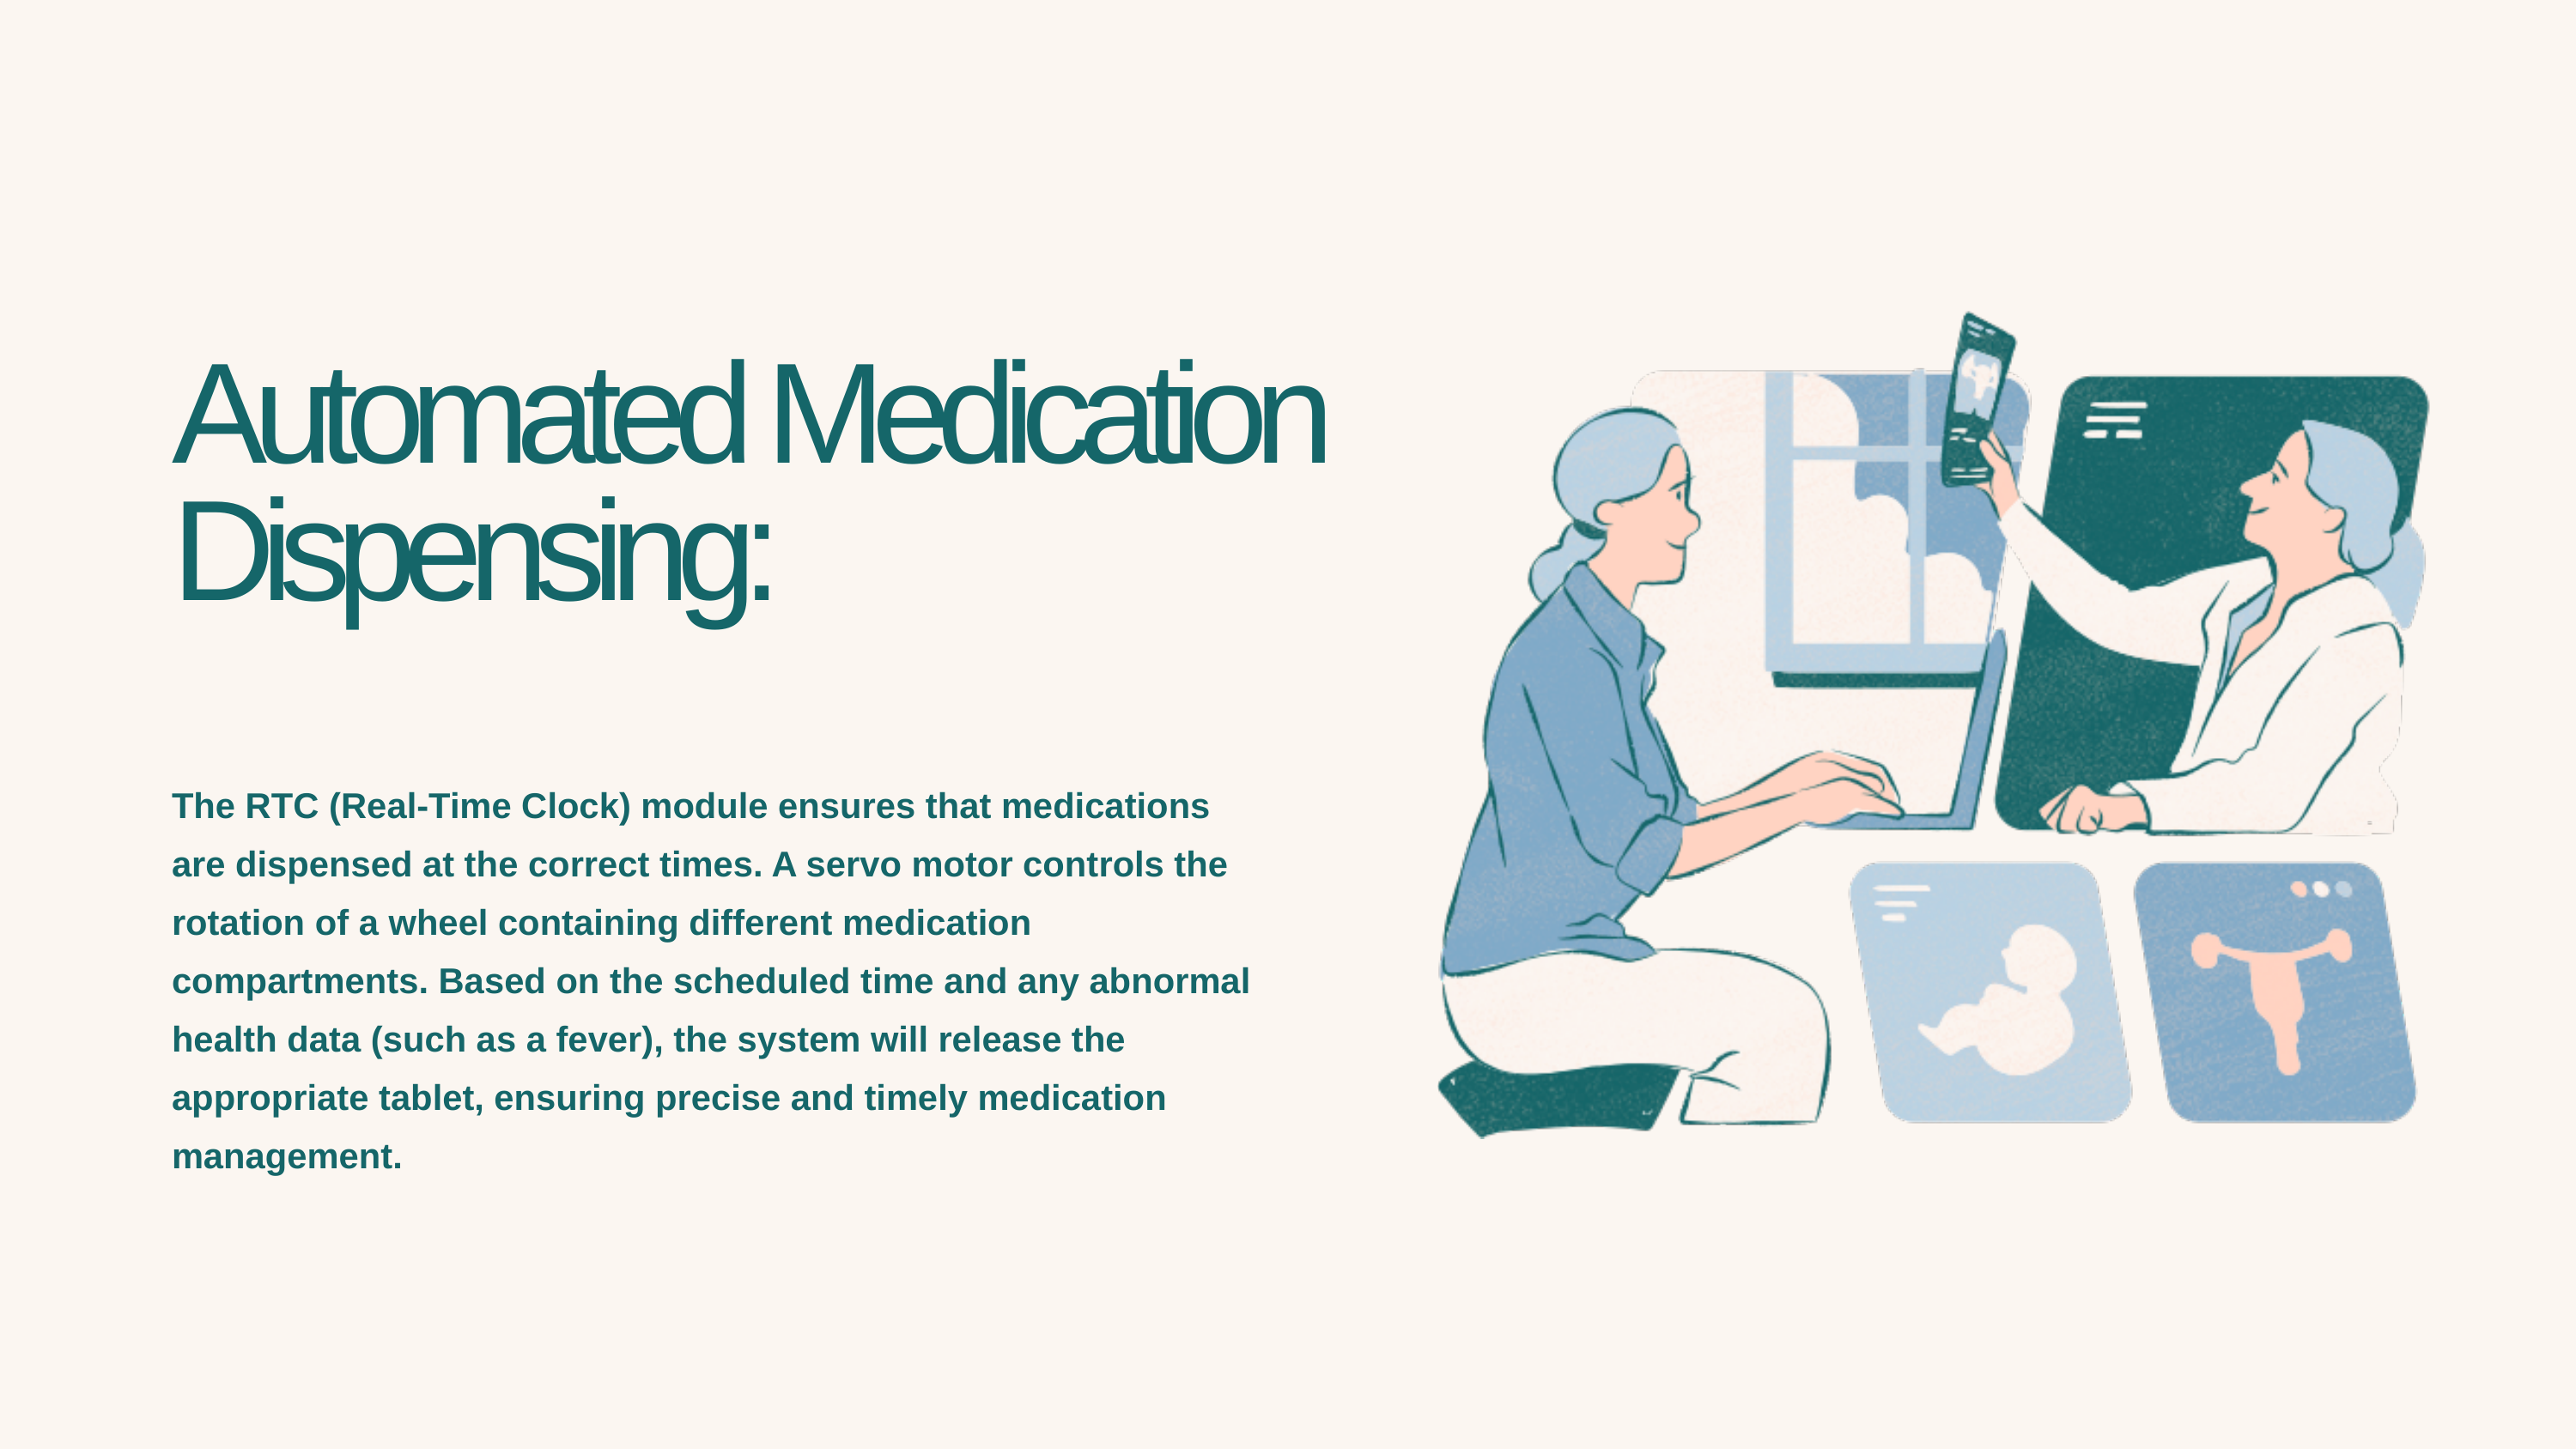

Automated Medication Dispensing:
The RTC (Real-Time Clock) module ensures that medications are dispensed at the correct times. A servo motor controls the rotation of a wheel containing different medication compartments. Based on the scheduled time and any abnormal health data (such as a fever), the system will release the appropriate tablet, ensuring precise and timely medication management.